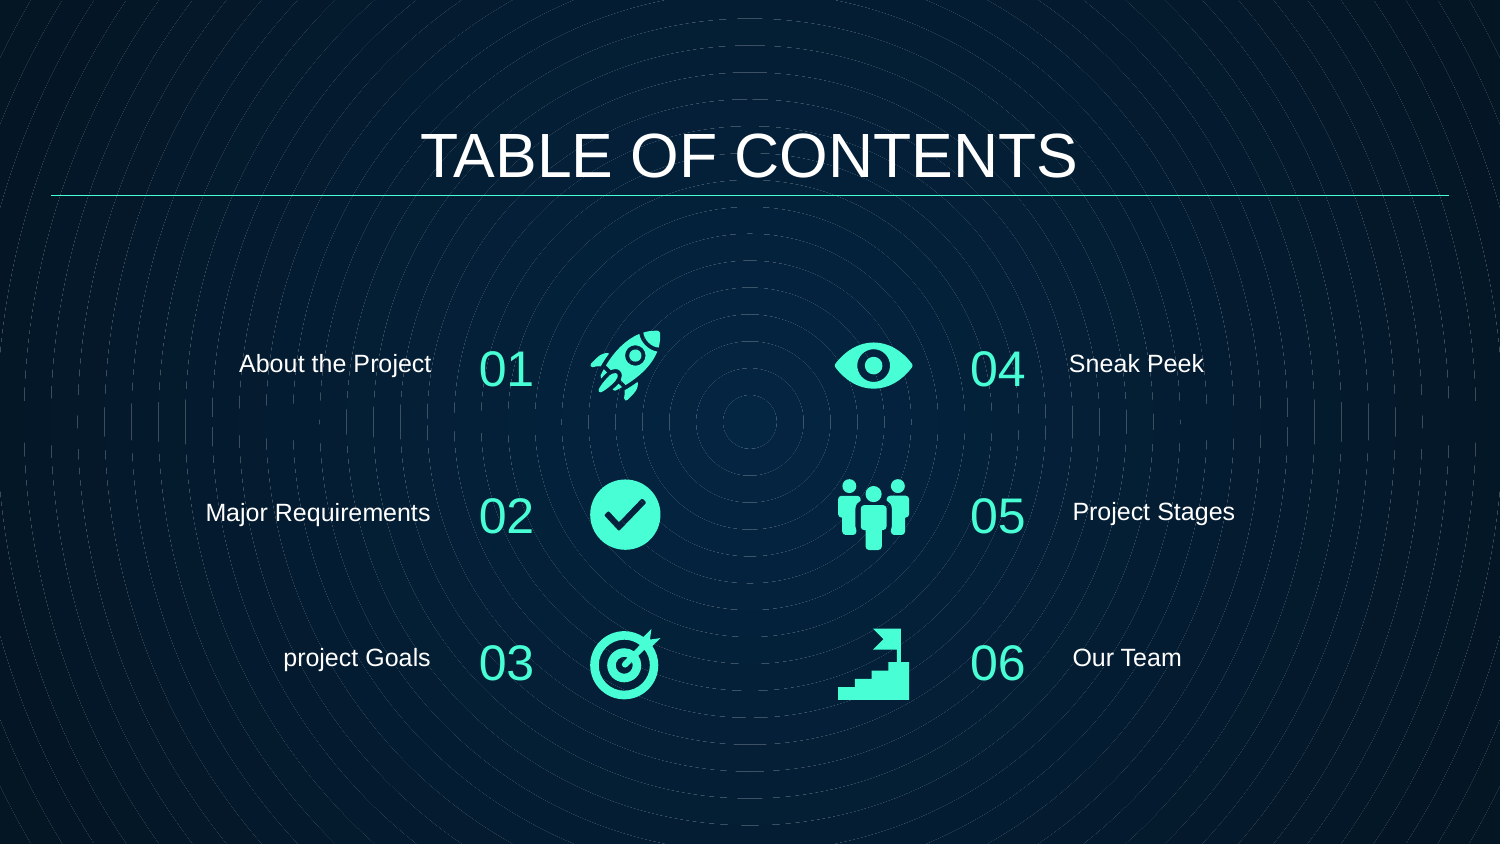

# TABLE OF CONTENTS
01
04

Sneak Peek
About the Project
02
05

Project Stages
Major Requirements
03
06

Our Team
project Goals